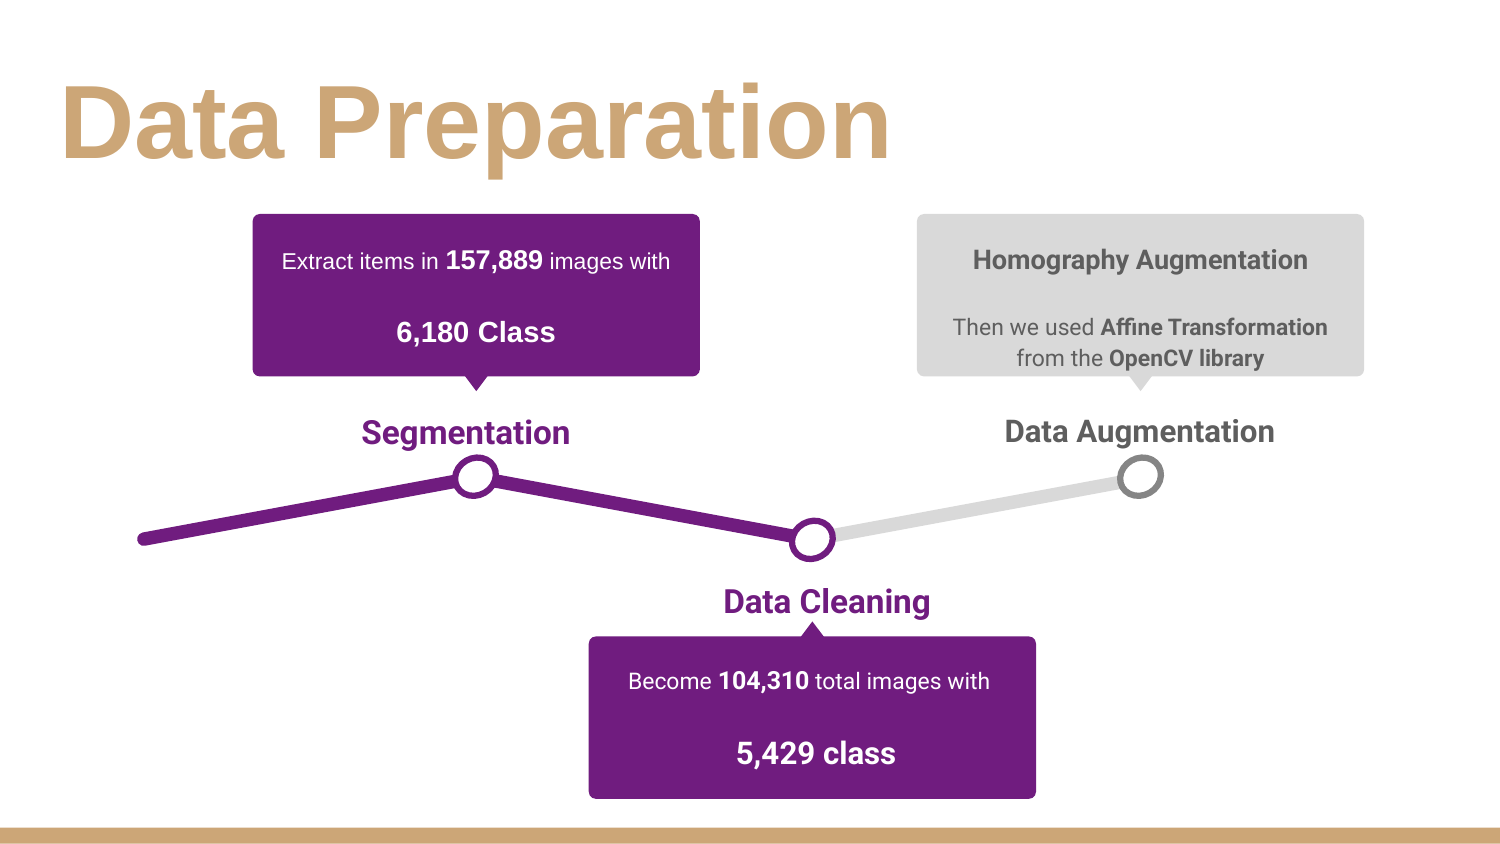

# Data Preparation

Extract items in 157,889 images with
6,180 Class

Segmentation

Homography Augmentation
Then we used Affine Transformation from the OpenCV library

Data Augmentation

Data Cleaning

Become 104,310 total images with
 5,429 class